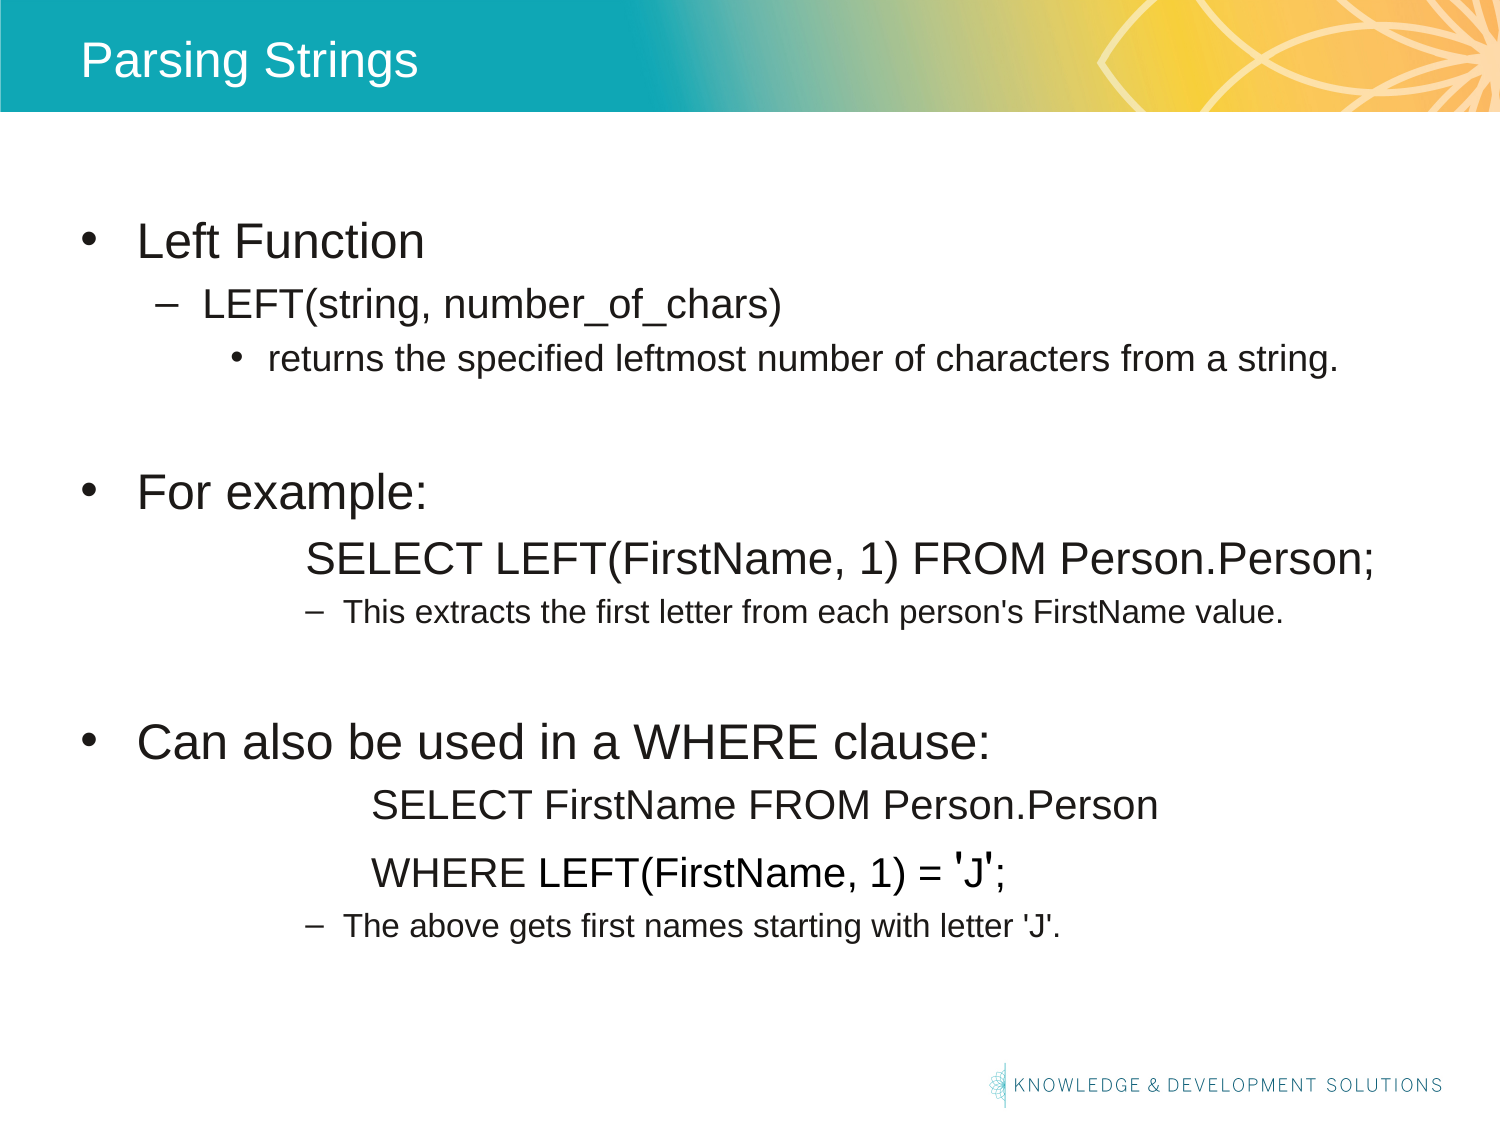

# Parsing Strings
Left Function
LEFT(string, number_of_chars)
returns the specified leftmost number of characters from a string.

For example:
	SELECT LEFT(FirstName, 1) FROM Person.Person;
This extracts the first letter from each person's FirstName value.

Can also be used in a WHERE clause:
SELECT FirstName FROM Person.Person
WHERE LEFT(FirstName, 1) = 'J';
The above gets first names starting with letter 'J'.